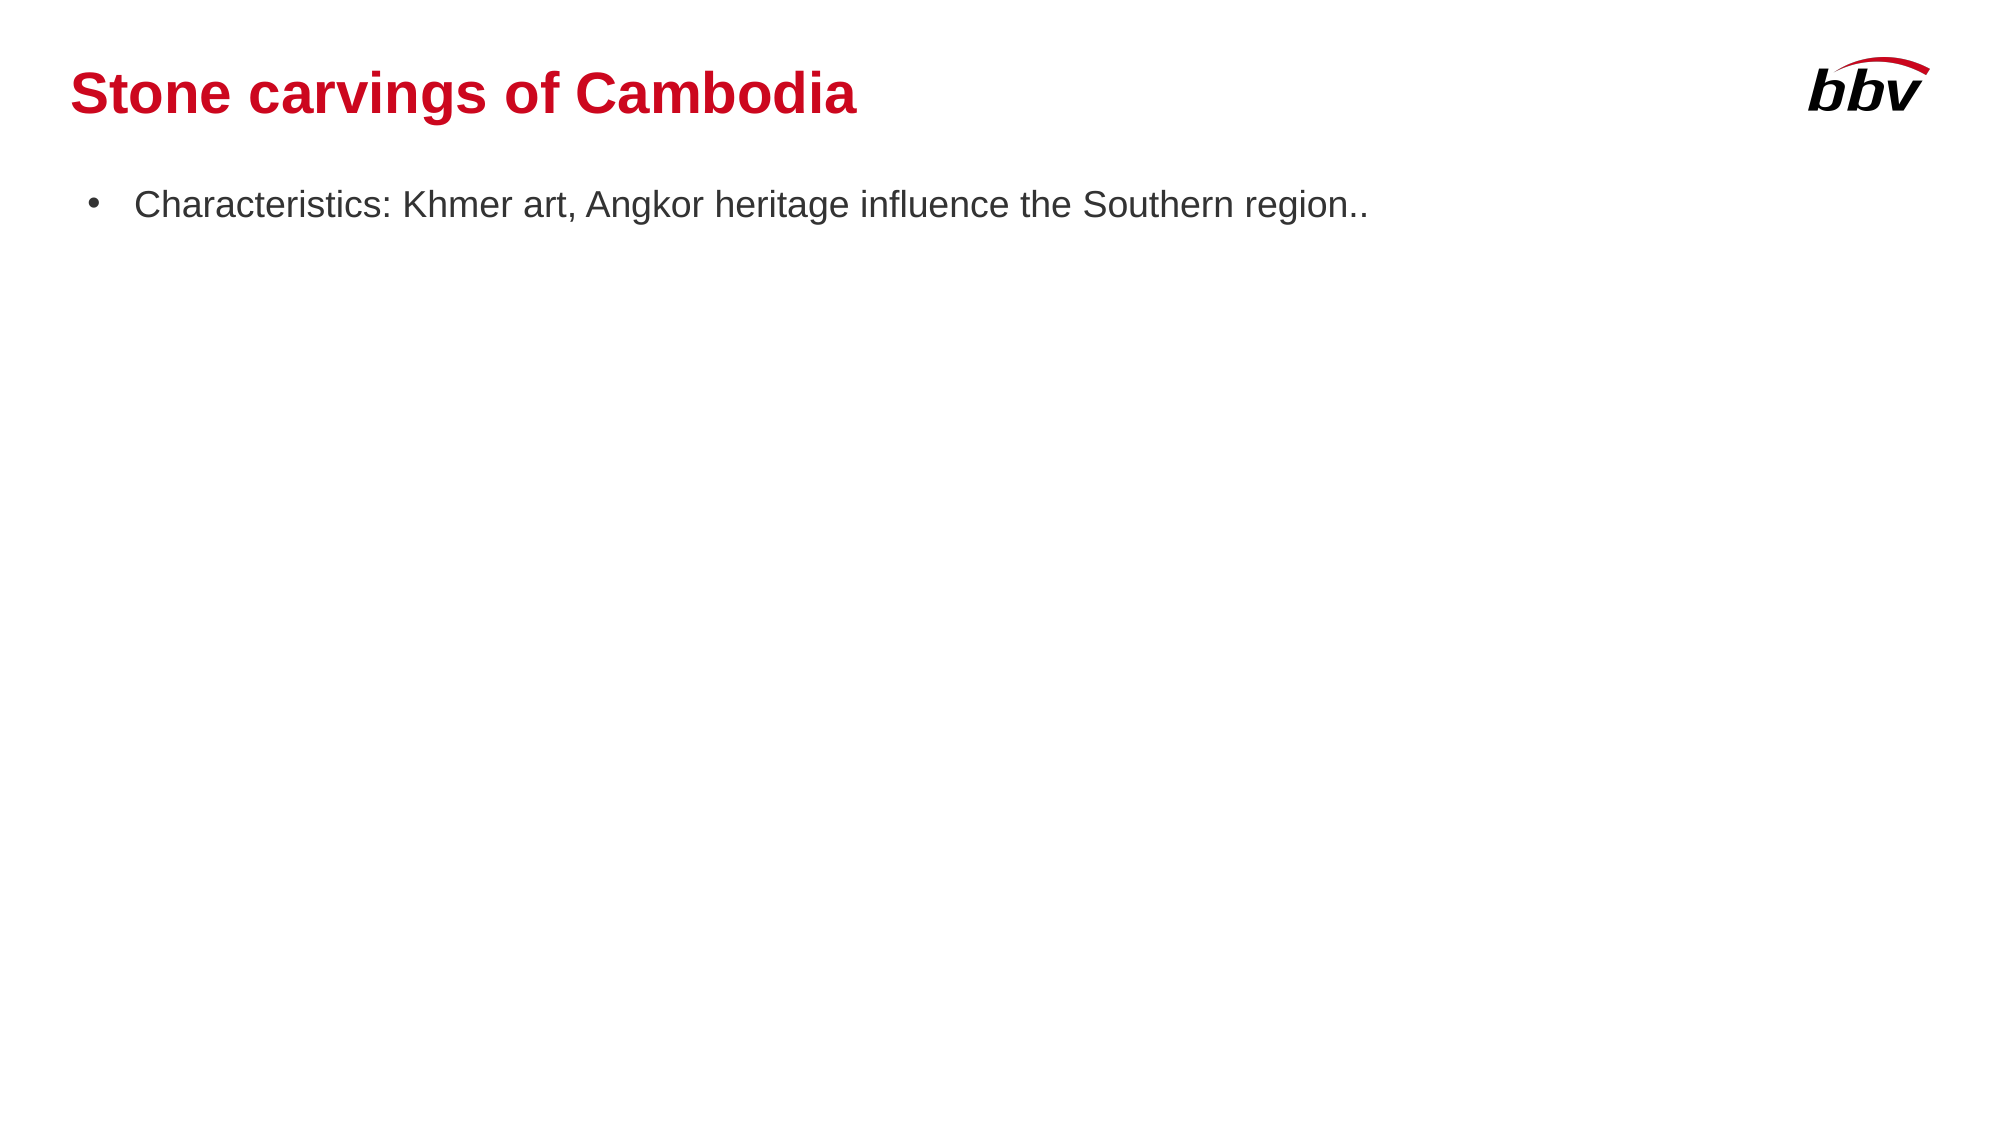

# Stone carvings of Cambodia
Characteristics: Khmer art, Angkor heritage influence the Southern region..